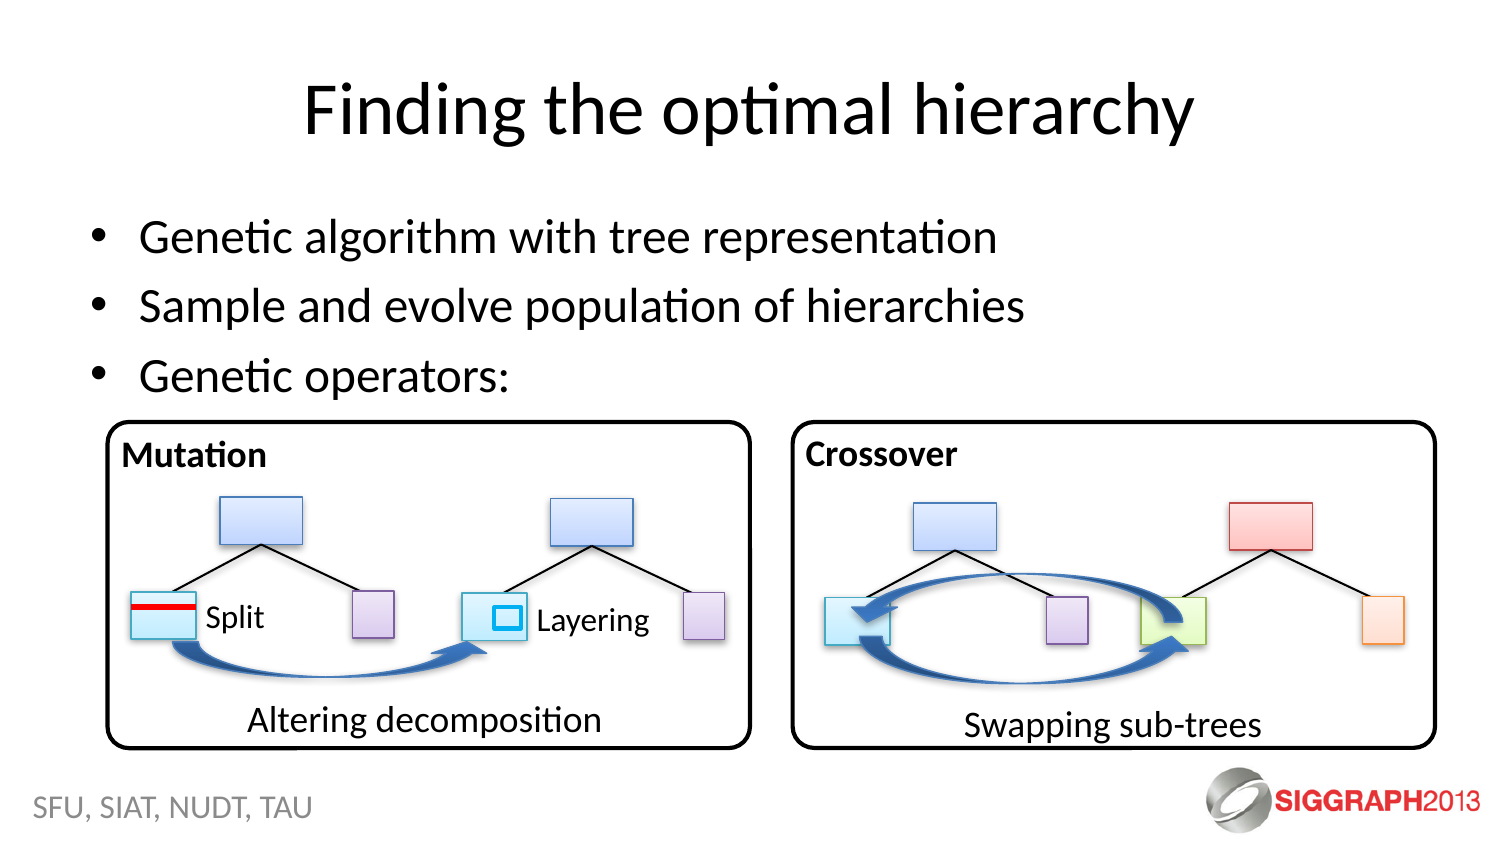

# Finding the optimal hierarchy
Genetic algorithm with tree representation
Sample and evolve population of hierarchies
Genetic operators:

Crossover

Mutation

Split
Layering

Altering decomposition
Swapping sub-trees
SFU, SIAT, NUDT, TAU